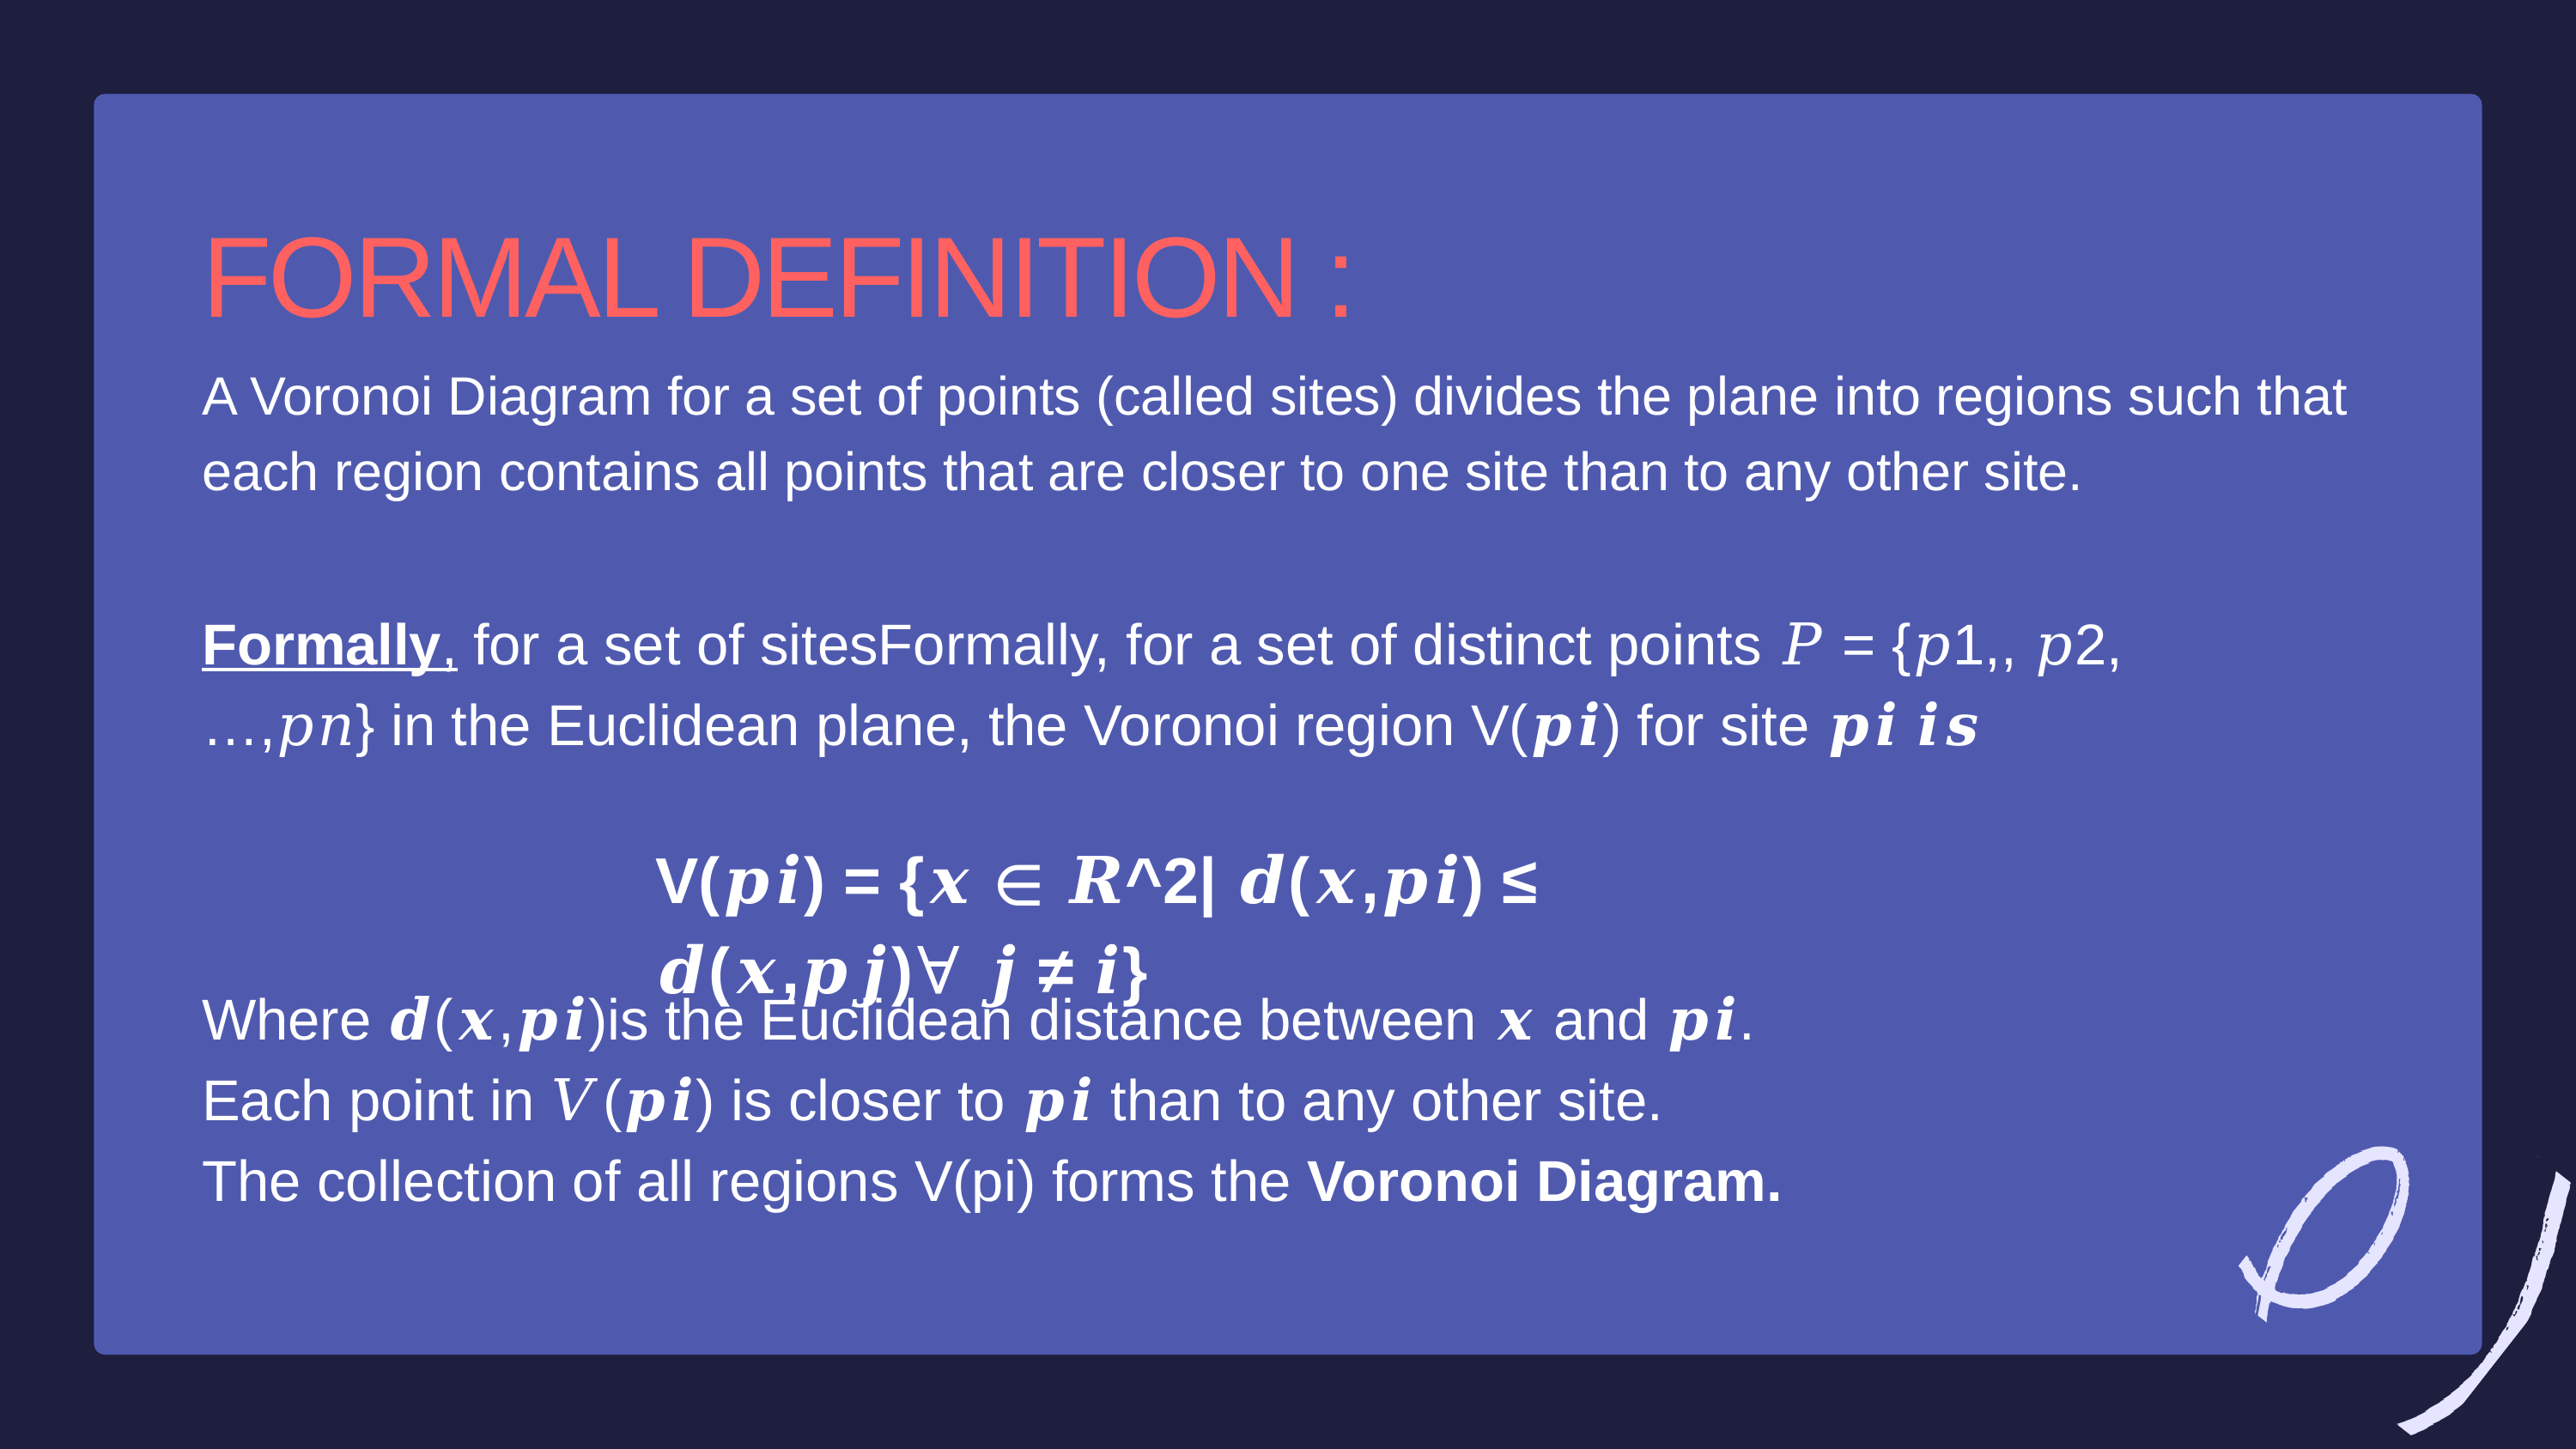

FORMAL DEFINITION :

A Voronoi Diagram for a set of points (called sites) divides the plane into regions such that each region contains all points that are closer to one site than to any other site.

Formally, for a set of sitesFormally, for a set of distinct points 𝑃 = {𝑝1,, 𝑝2,…,𝑝𝑛} in the Euclidean plane, the Voronoi region V(𝒑𝒊) for site 𝒑𝒊 𝒊𝒔
V(𝒑𝒊) = {𝒙 ∈ 𝑹^2| 𝒅(𝒙,𝒑𝒊) ≤ 𝒅(𝒙,𝒑𝒋)∀ 𝒋 ≠ 𝒊}
Where 𝒅(𝒙,𝒑𝒊)is the Euclidean distance between 𝒙 and 𝒑𝒊.
Each point in 𝑉(𝒑𝒊) is closer to 𝒑𝒊 than to any other site.
The collection of all regions V(pi) forms the Voronoi Diagram.